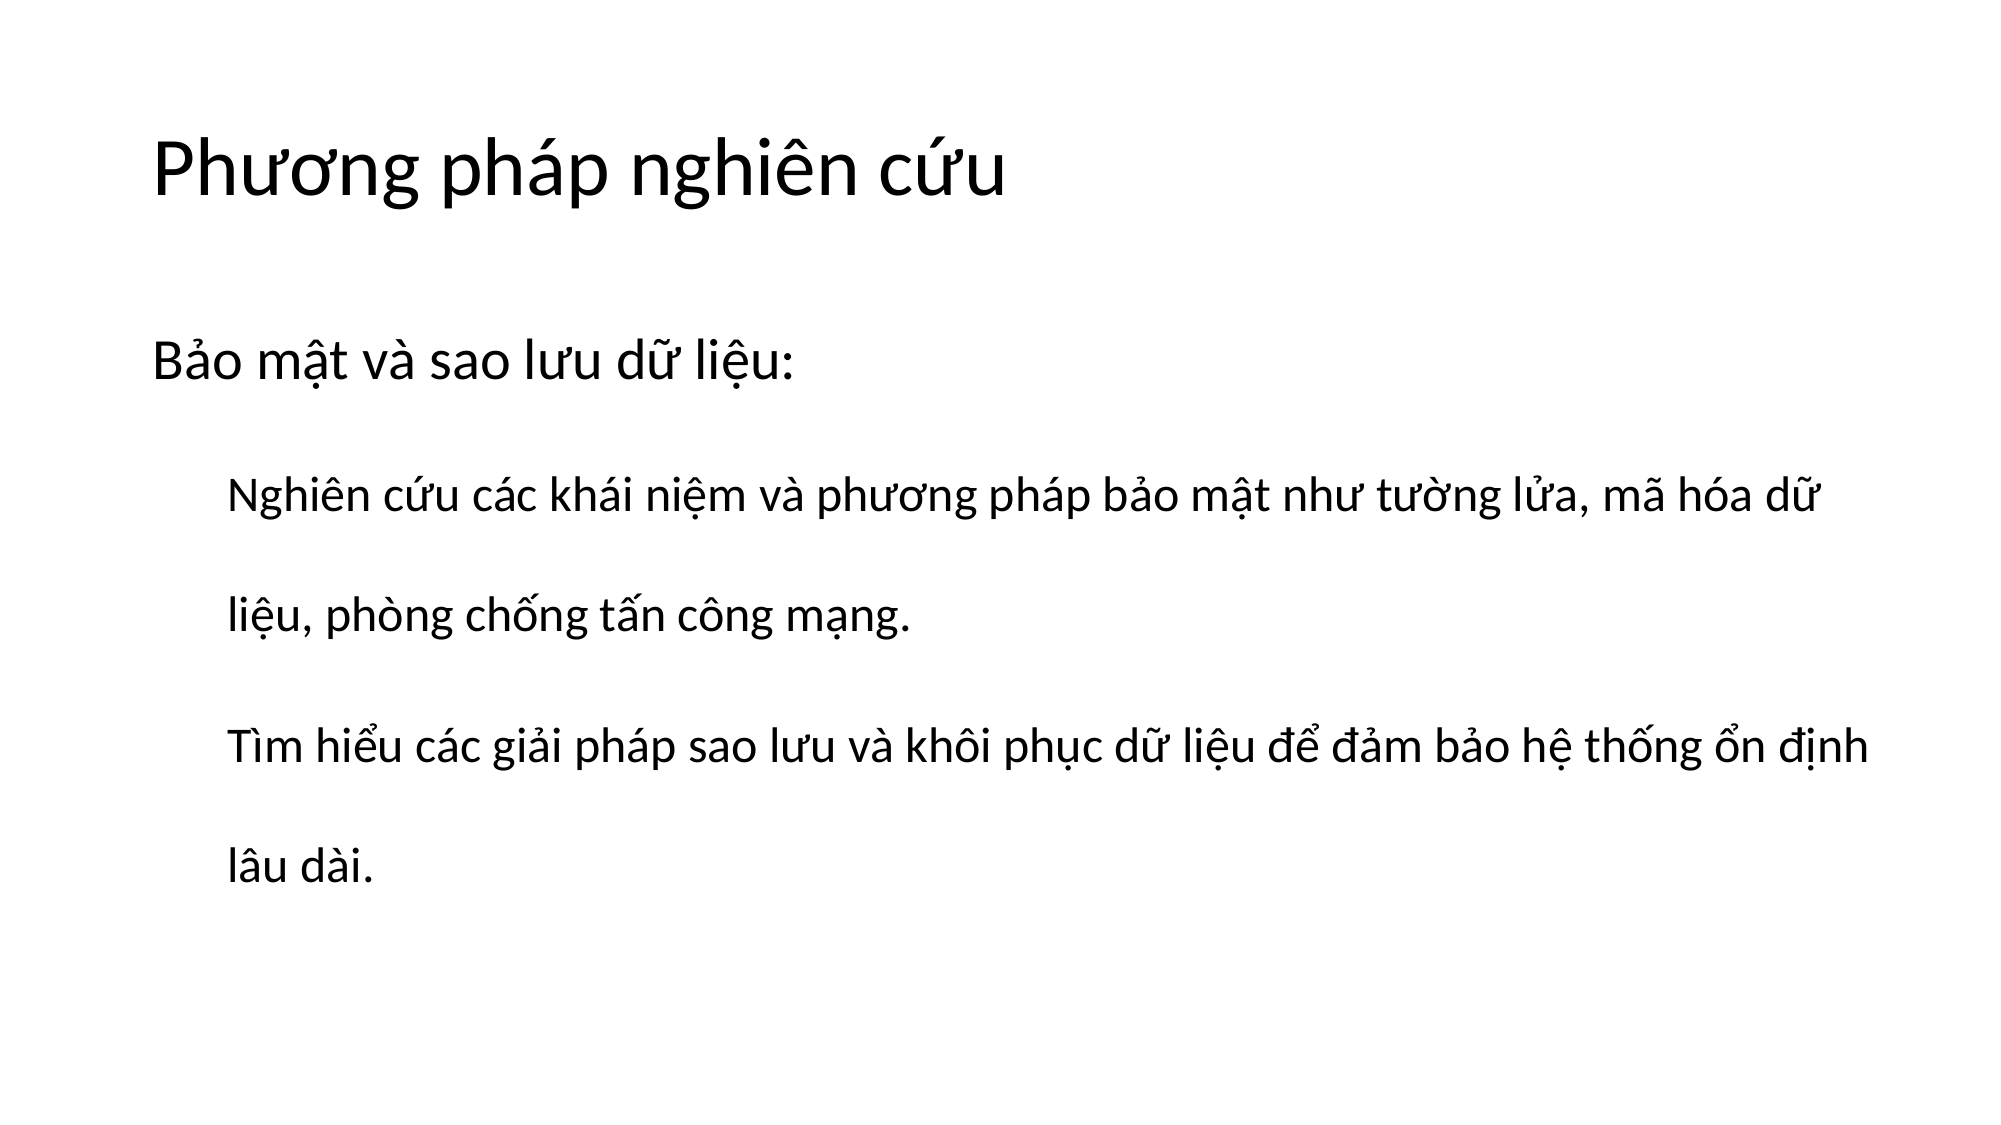

# Phương pháp nghiên cứu
Bảo mật và sao lưu dữ liệu:
Nghiên cứu các khái niệm và phương pháp bảo mật như tường lửa, mã hóa dữ liệu, phòng chống tấn công mạng.
Tìm hiểu các giải pháp sao lưu và khôi phục dữ liệu để đảm bảo hệ thống ổn định lâu dài.